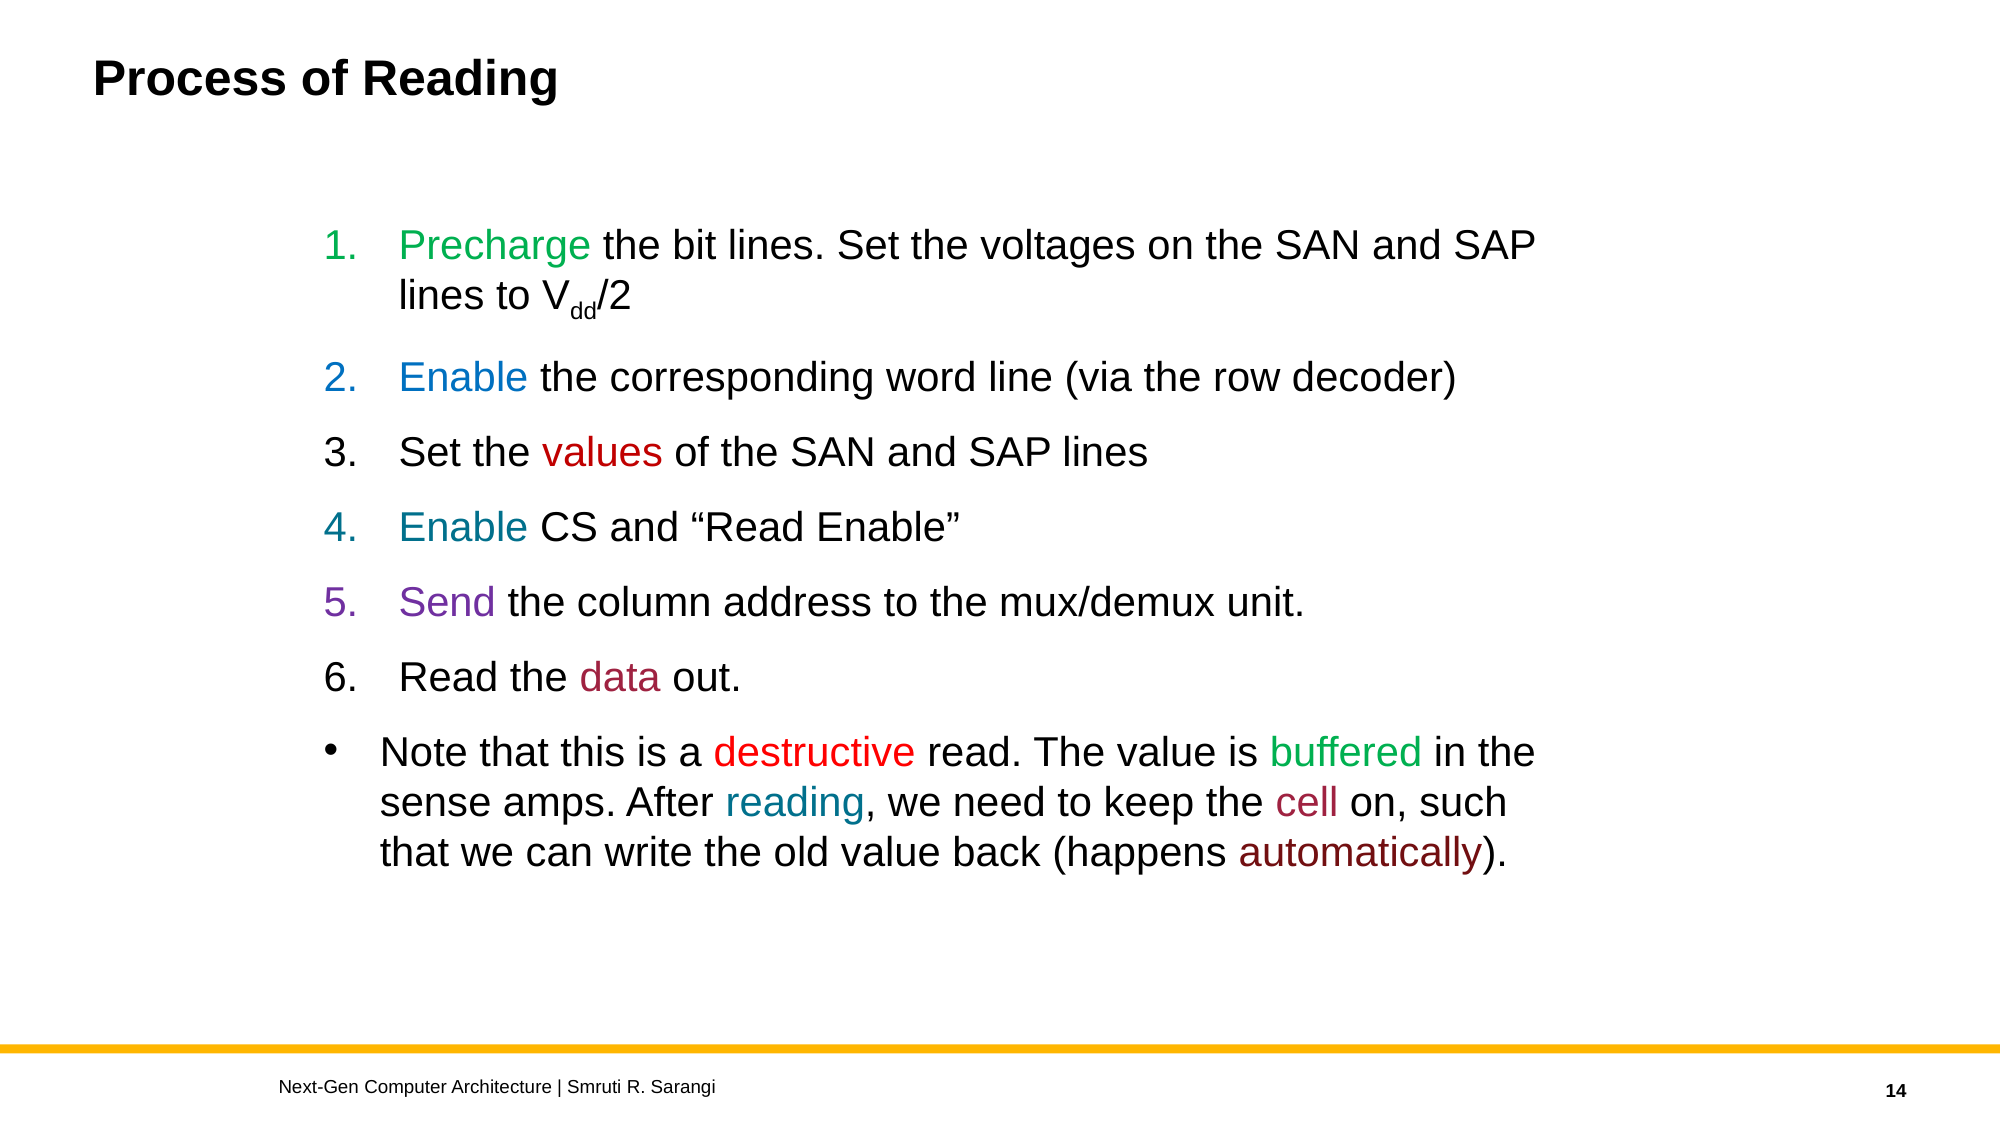

# Process of Reading
Precharge the bit lines. Set the voltages on the SAN and SAP lines to Vdd/2
Enable the corresponding word line (via the row decoder)
Set the values of the SAN and SAP lines
Enable CS and “Read Enable”
Send the column address to the mux/demux unit.
Read the data out.
Note that this is a destructive read. The value is buffered in the sense amps. After reading, we need to keep the cell on, such that we can write the old value back (happens automatically).

Next-Gen Computer Architecture | Smruti R. Sarangi
14